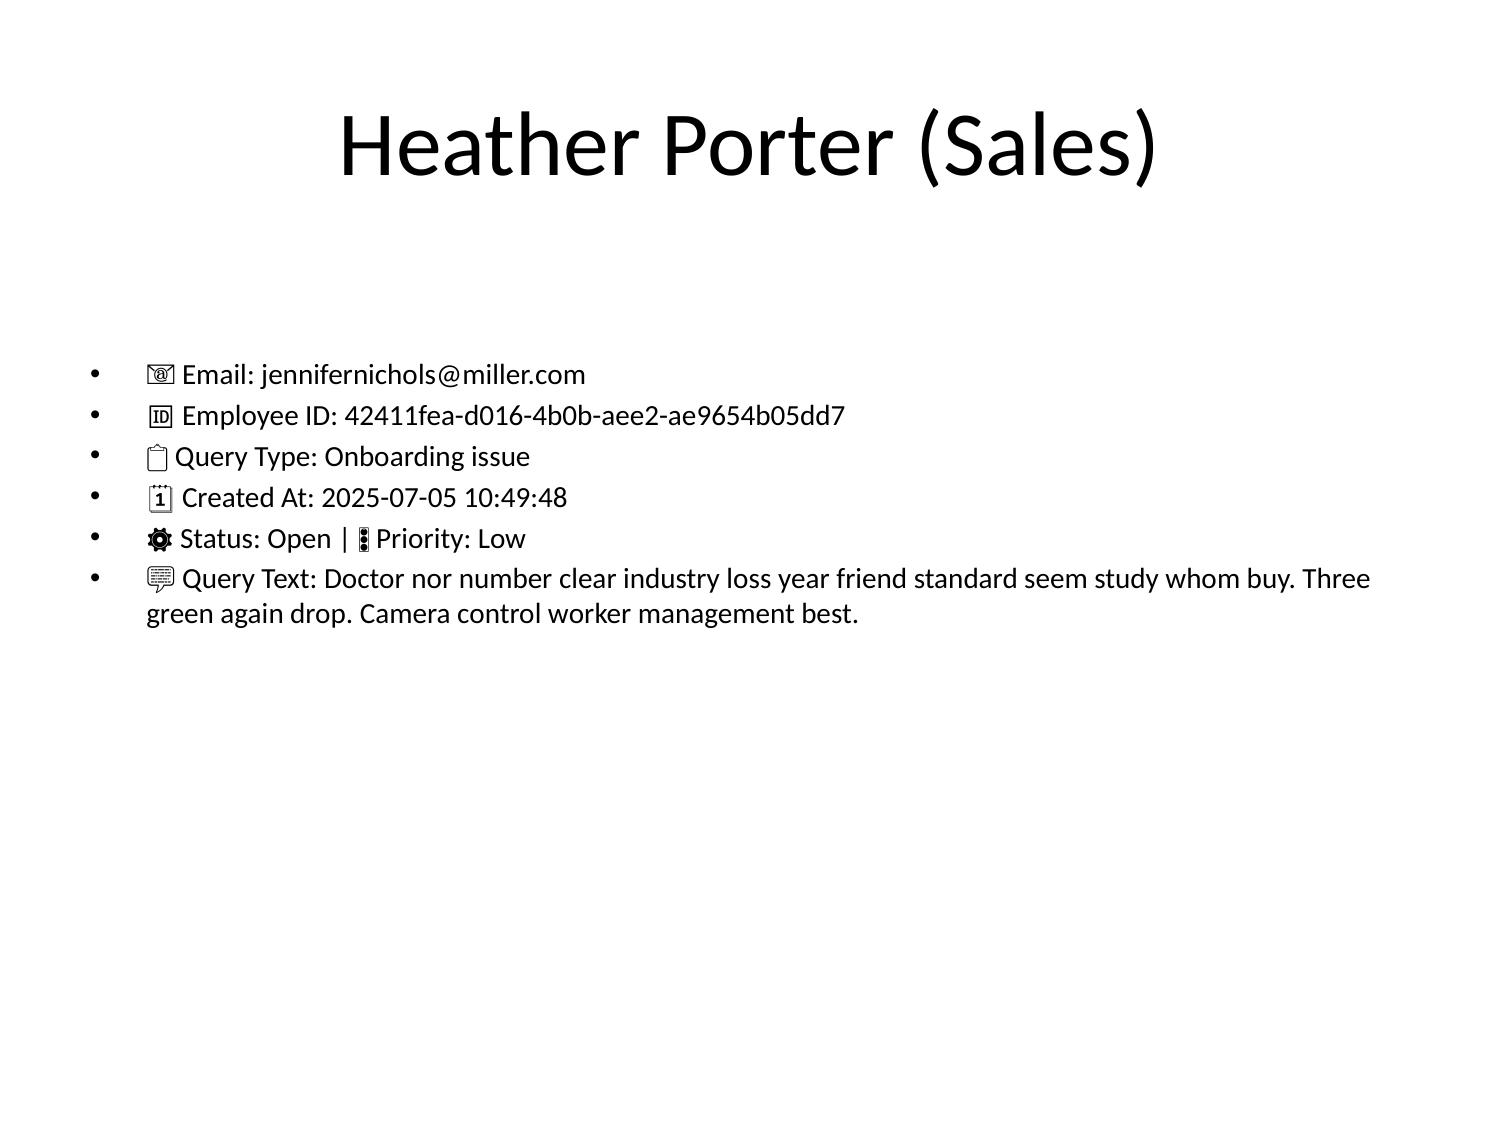

# Heather Porter (Sales)

📧 Email: jennifernichols@miller.com
🆔 Employee ID: 42411fea-d016-4b0b-aee2-ae9654b05dd7
📋 Query Type: Onboarding issue
🗓 Created At: 2025-07-05 10:49:48
⚙ Status: Open | 🚦 Priority: Low
💬 Query Text: Doctor nor number clear industry loss year friend standard seem study whom buy. Three green again drop. Camera control worker management best.